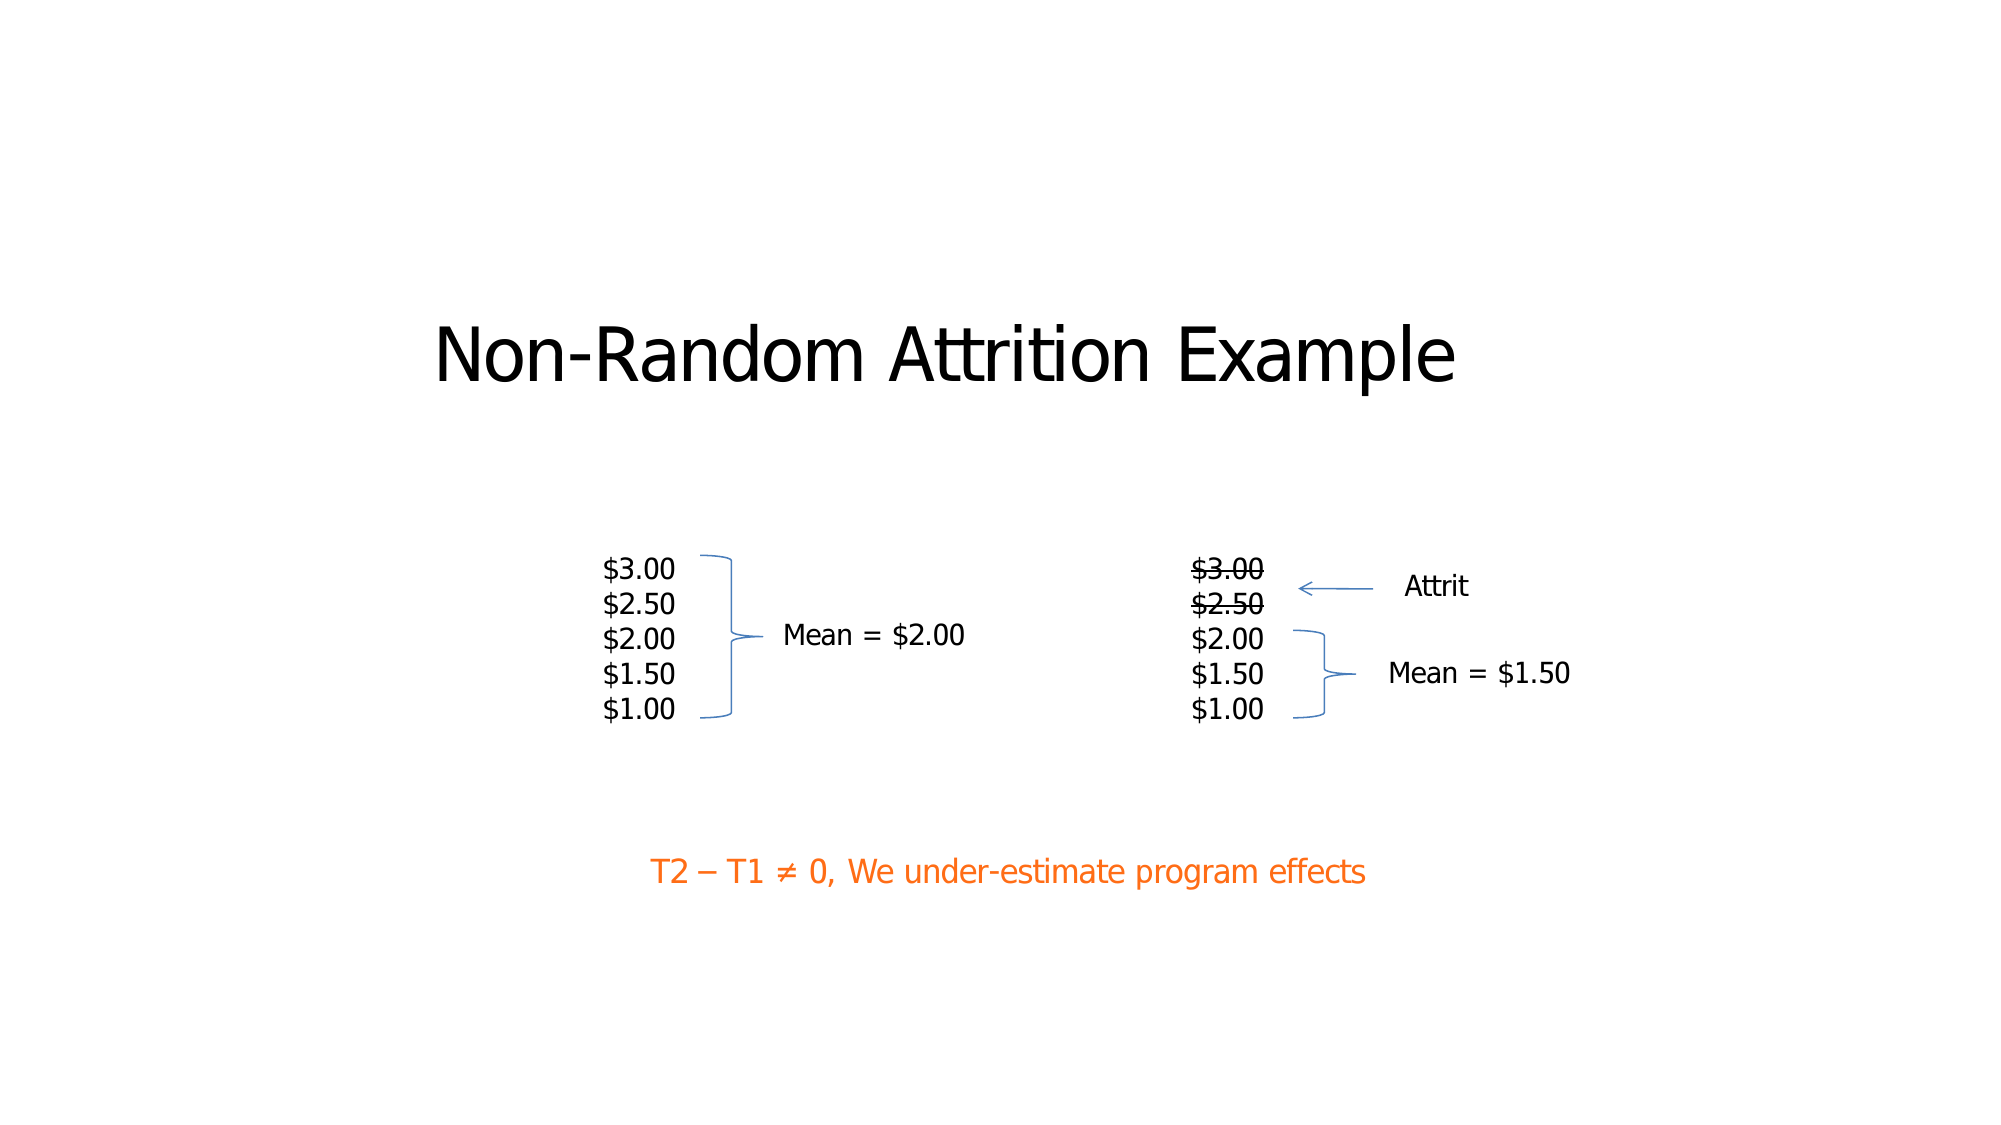

Non-Random Attrition Example
$3.00
$2.50
$2.00
$1.50
$1.00
$3.00
$2.50
$2.00
$1.50
$1.00

Attrit
Mean = $2.00

Mean = $1.50
T2 – T1 ≠ 0, We under-estimate program effects